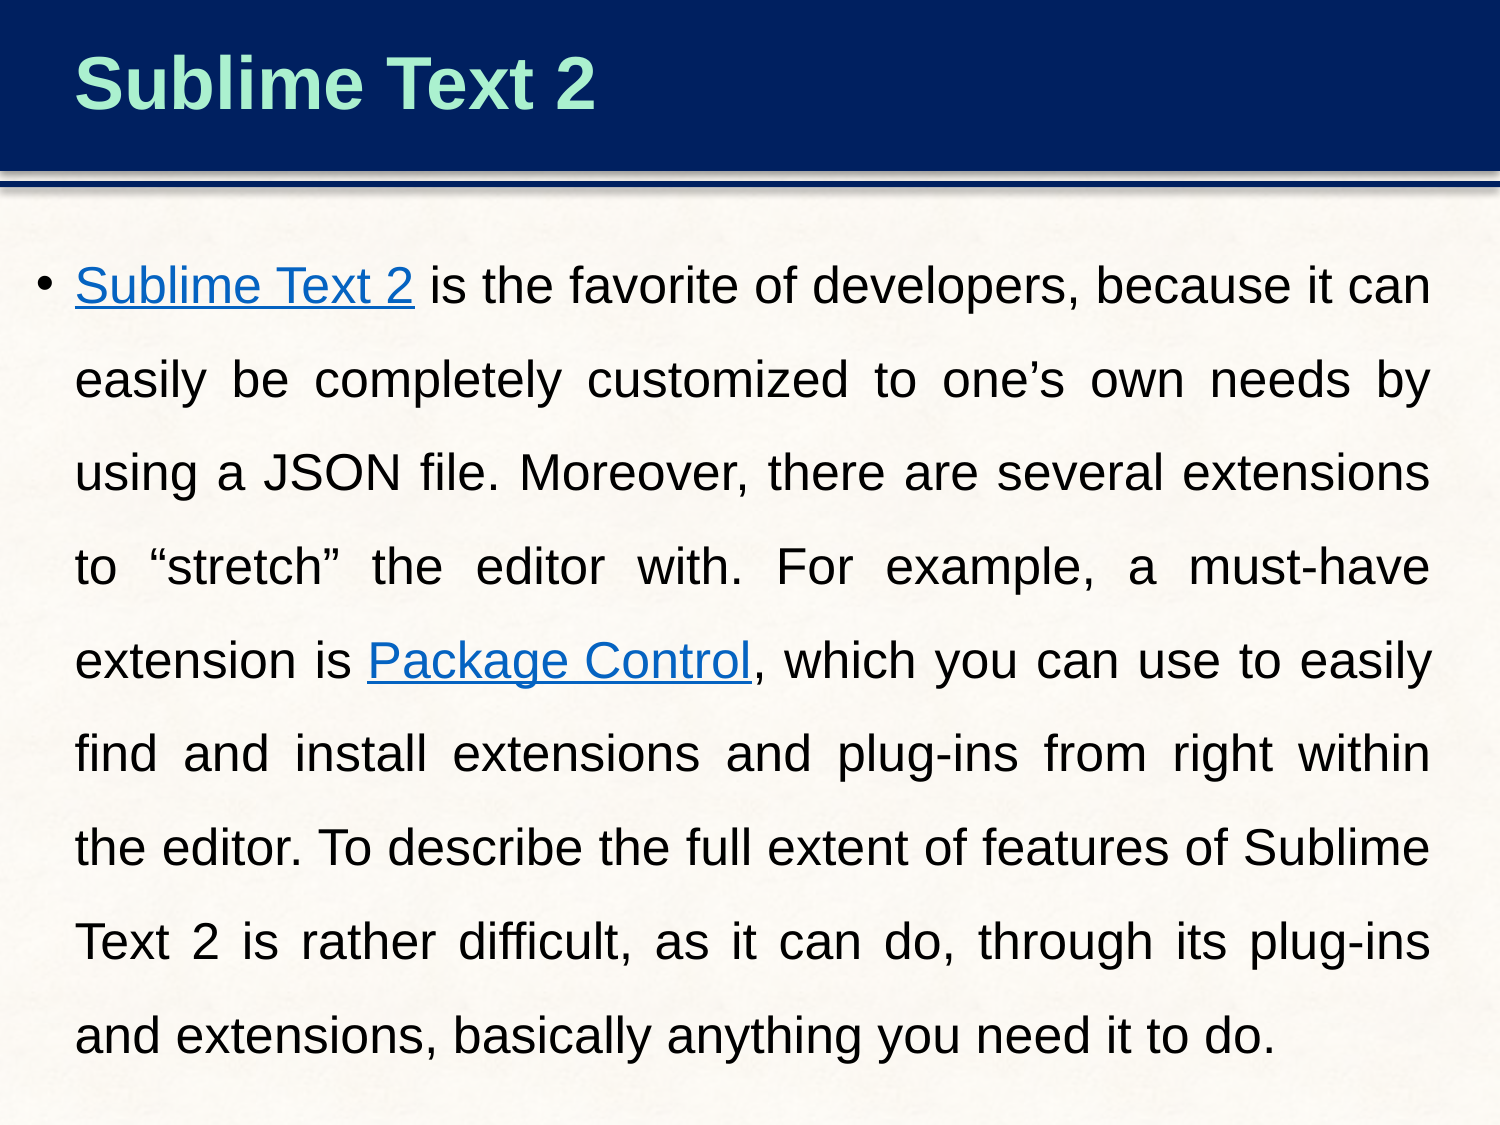

# Sublime Text 2
Sublime Text 2 is the favorite of developers, because it can easily be completely customized to one’s own needs by using a JSON file. Moreover, there are several extensions to “stretch” the editor with. For example, a must-have extension is Package Control, which you can use to easily find and install extensions and plug-ins from right within the editor. To describe the full extent of features of Sublime Text 2 is rather difficult, as it can do, through its plug-ins and extensions, basically anything you need it to do.